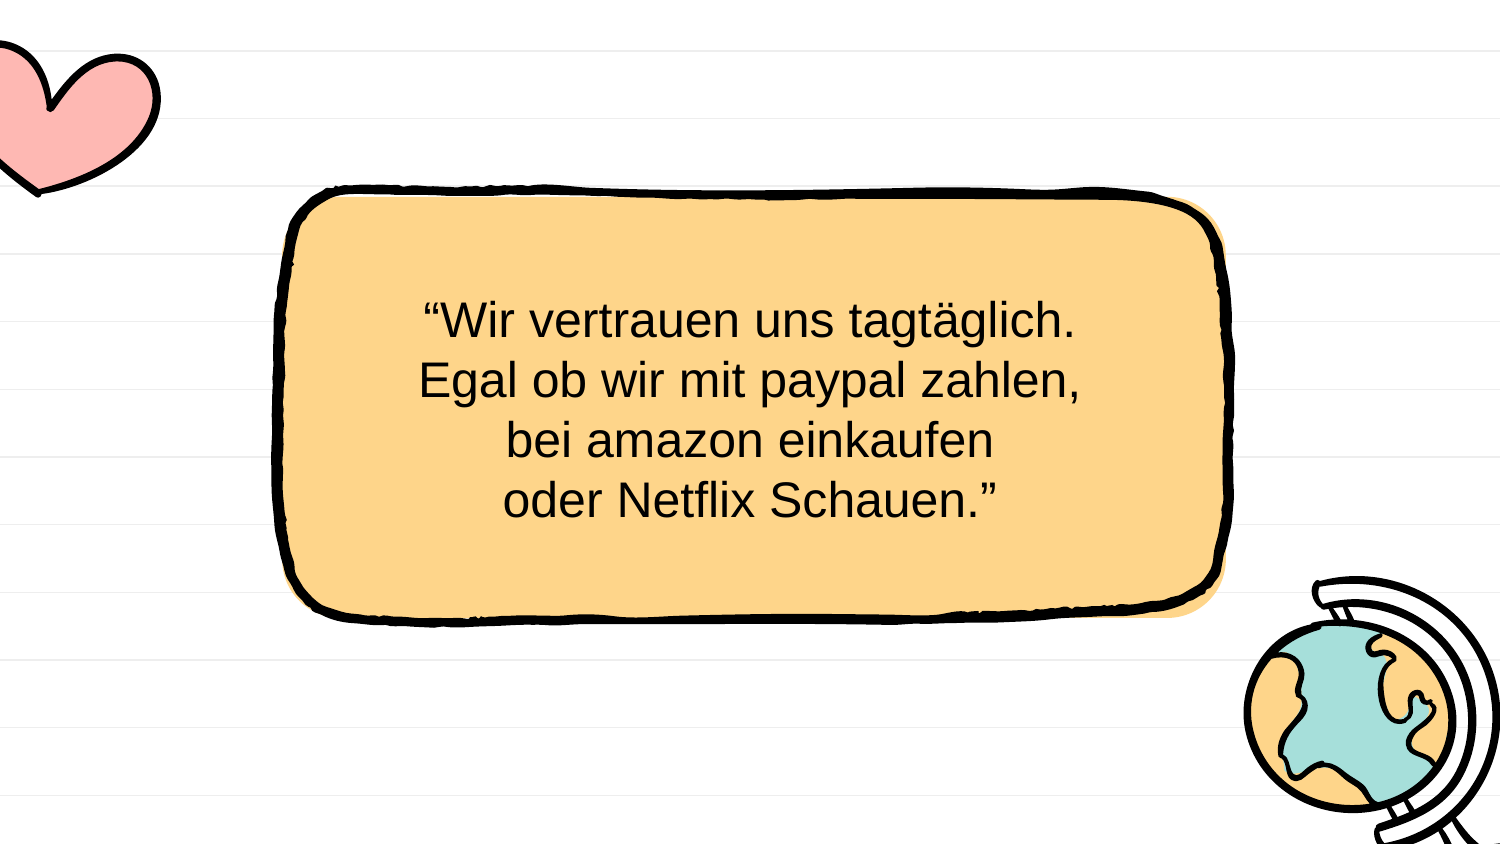

“Wir vertrauen uns tagtäglich.
Egal ob wir mit paypal zahlen,
bei amazon einkaufen
oder Netflix Schauen.”